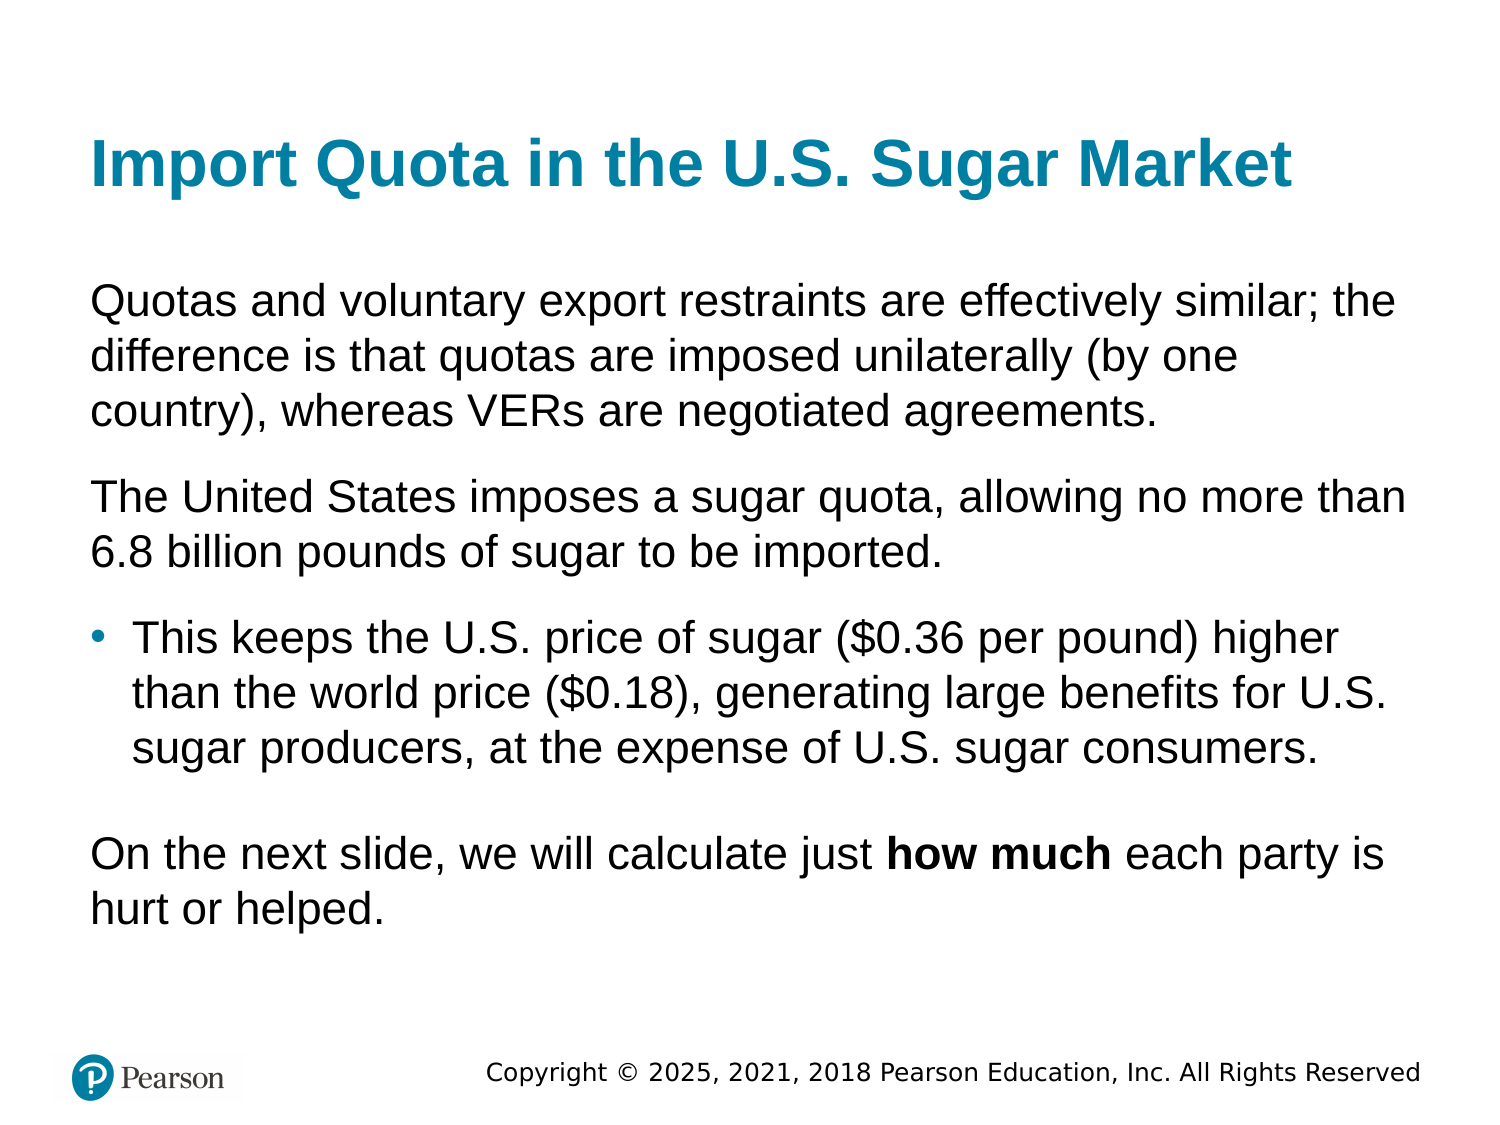

# Import Quota in the U.S. Sugar Market
Quotas and voluntary export restraints are effectively similar; the difference is that quotas are imposed unilaterally (by one country), whereas V E Rs are negotiated agreements.
The United States imposes a sugar quota, allowing no more than 6.8 billion pounds of sugar to be imported.
This keeps the U.S. price of sugar ($0.36 per pound) higher than the world price ($0.18), generating large benefits for U.S. sugar producers, at the expense of U.S. sugar consumers.
On the next slide, we will calculate just how much each party is hurt or helped.